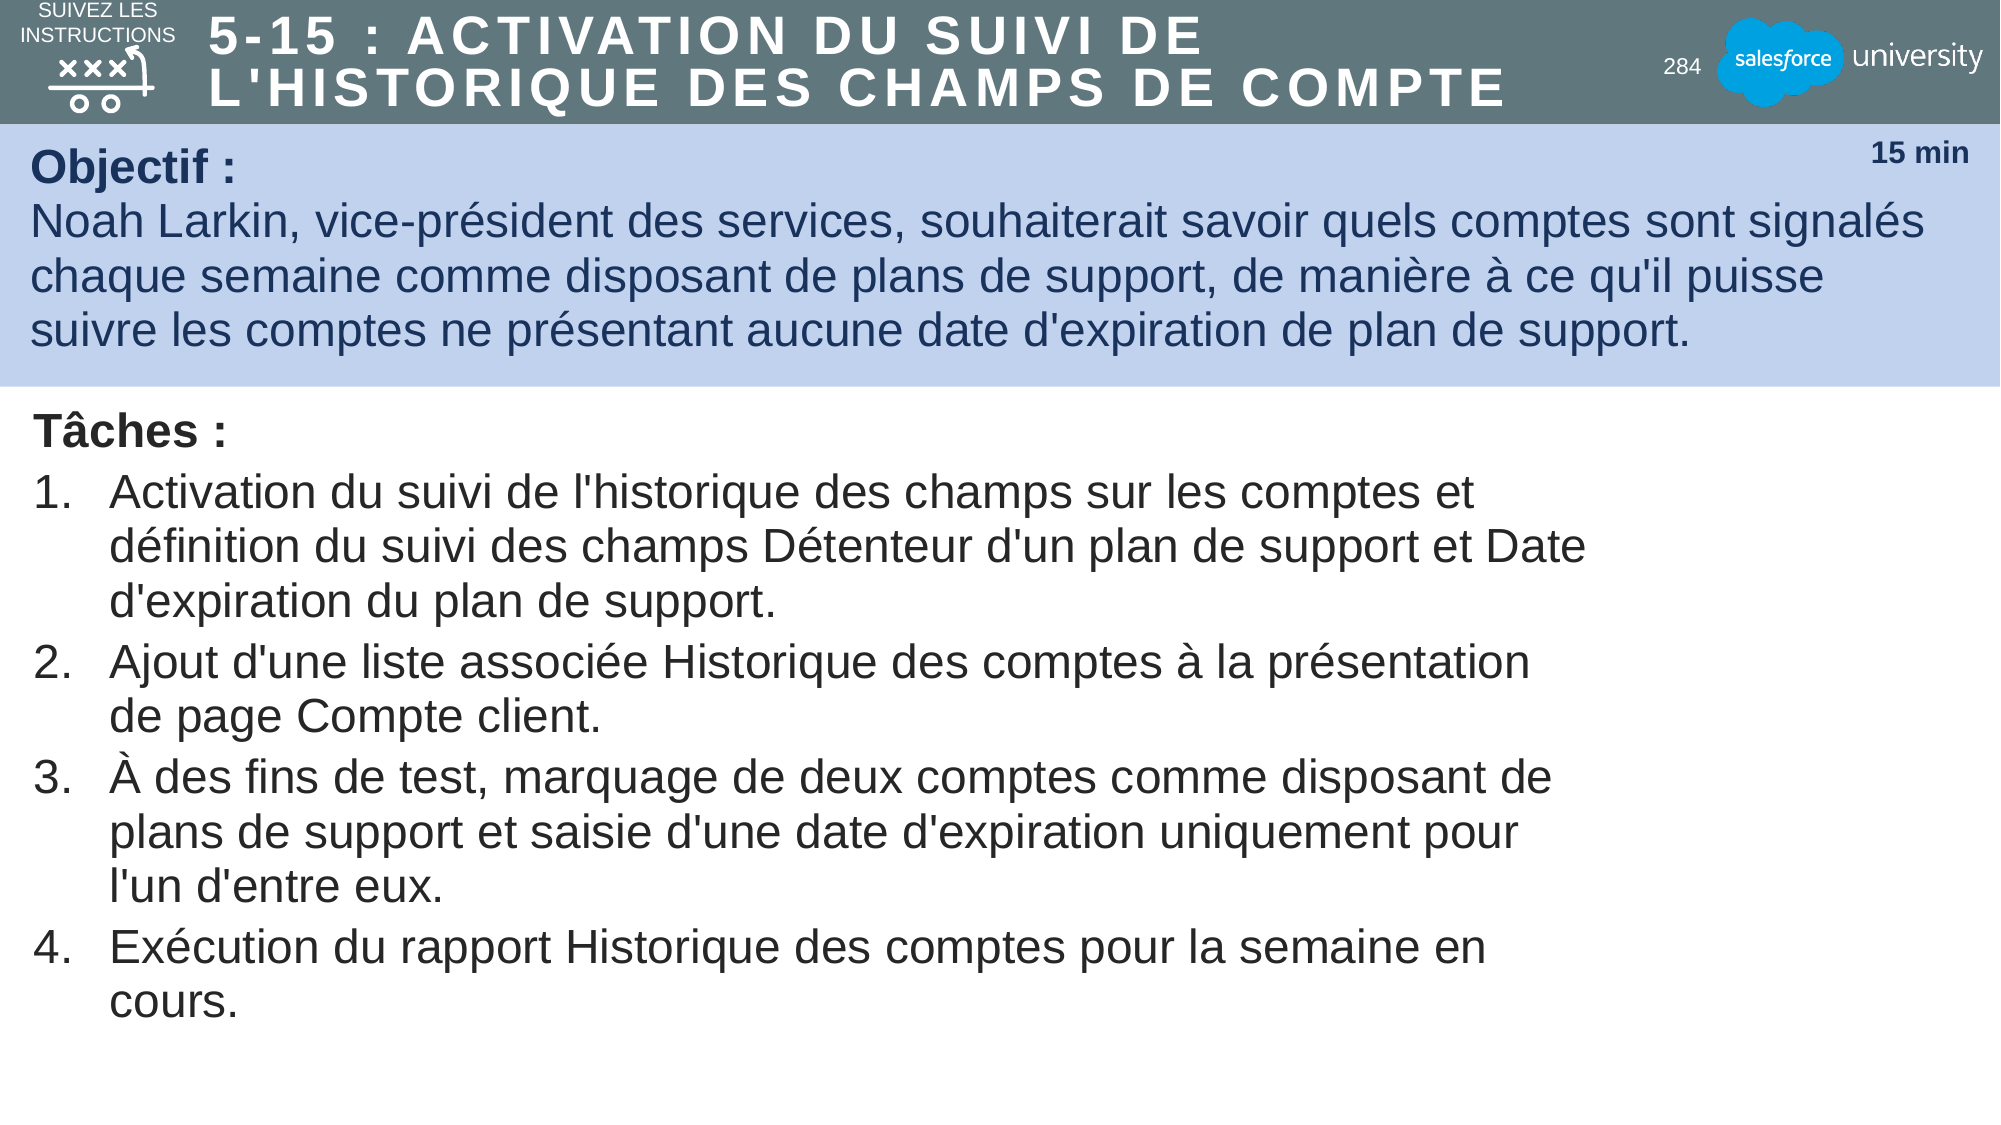

Suivez les instructions
# 5-15 : Activation du suivi de l'historique des champs de compte
284
Objectif :
Noah Larkin, vice-président des services, souhaiterait savoir quels comptes sont signalés chaque semaine comme disposant de plans de support, de manière à ce qu'il puisse suivre les comptes ne présentant aucune date d'expiration de plan de support.
15 min
Tâches :
Activation du suivi de l'historique des champs sur les comptes et définition du suivi des champs Détenteur d'un plan de support et Date d'expiration du plan de support.
Ajout d'une liste associée Historique des comptes à la présentation de page Compte client.
À des fins de test, marquage de deux comptes comme disposant de plans de support et saisie d'une date d'expiration uniquement pour l'un d'entre eux.
Exécution du rapport Historique des comptes pour la semaine en cours.